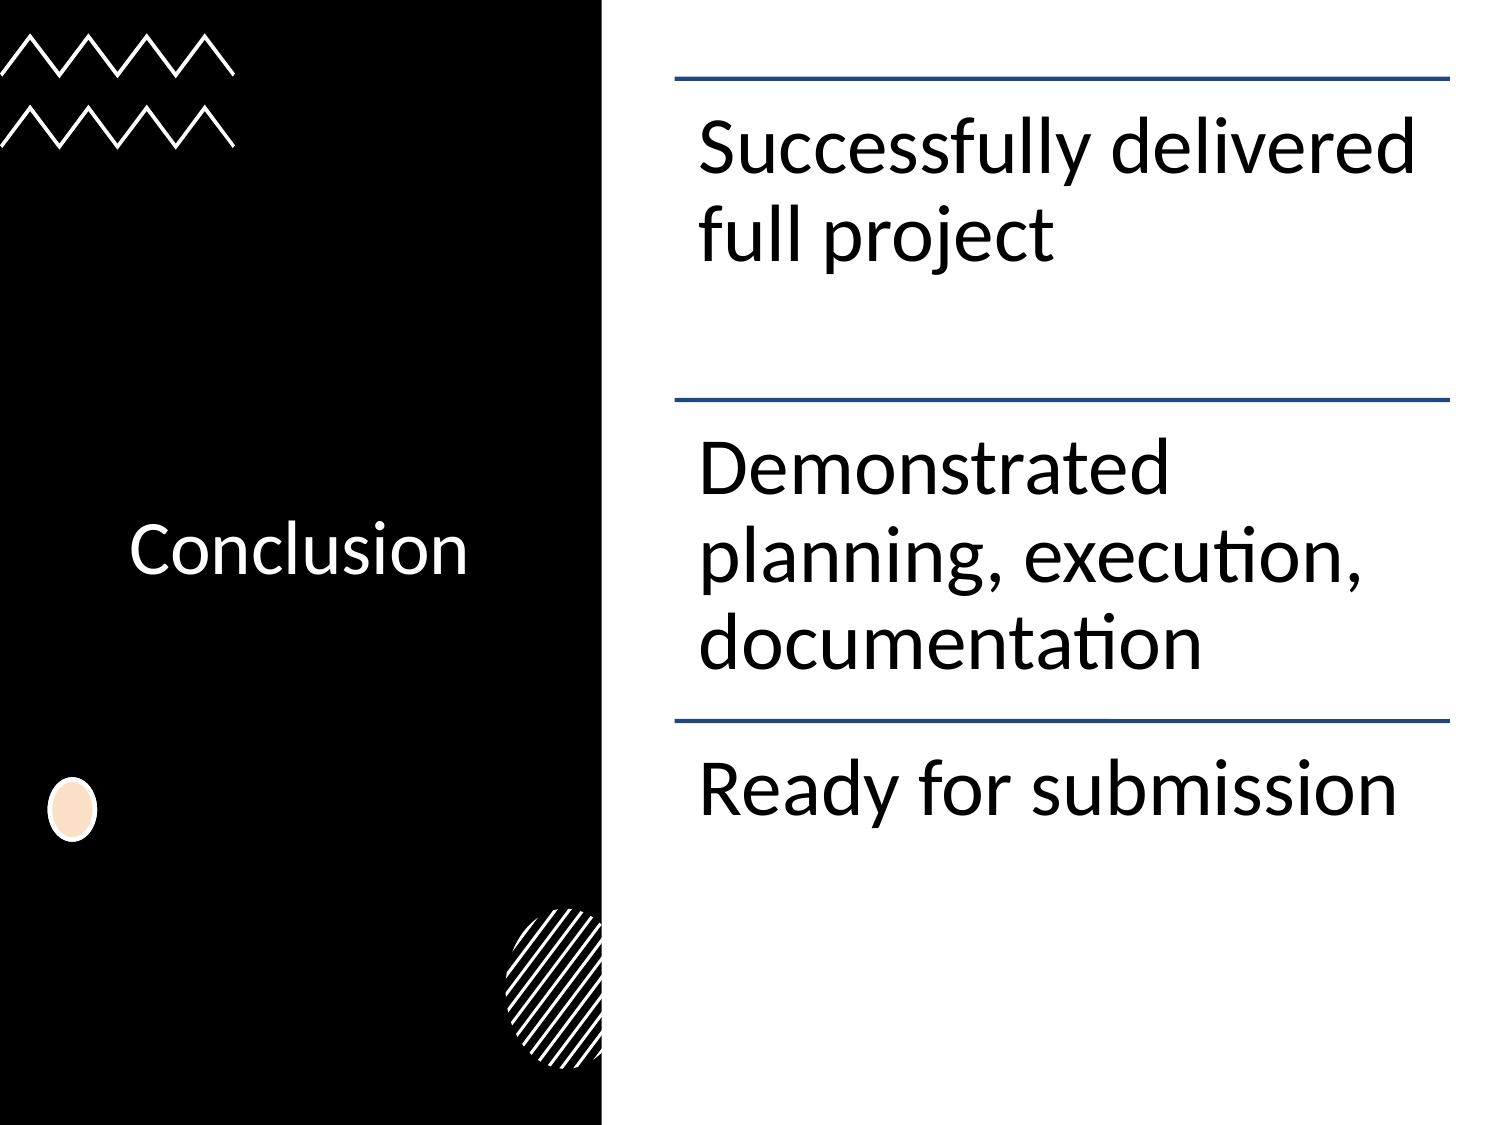

Successfully delivered full project
Demonstrated planning, execution, documentation
Ready for submission
# Conclusion